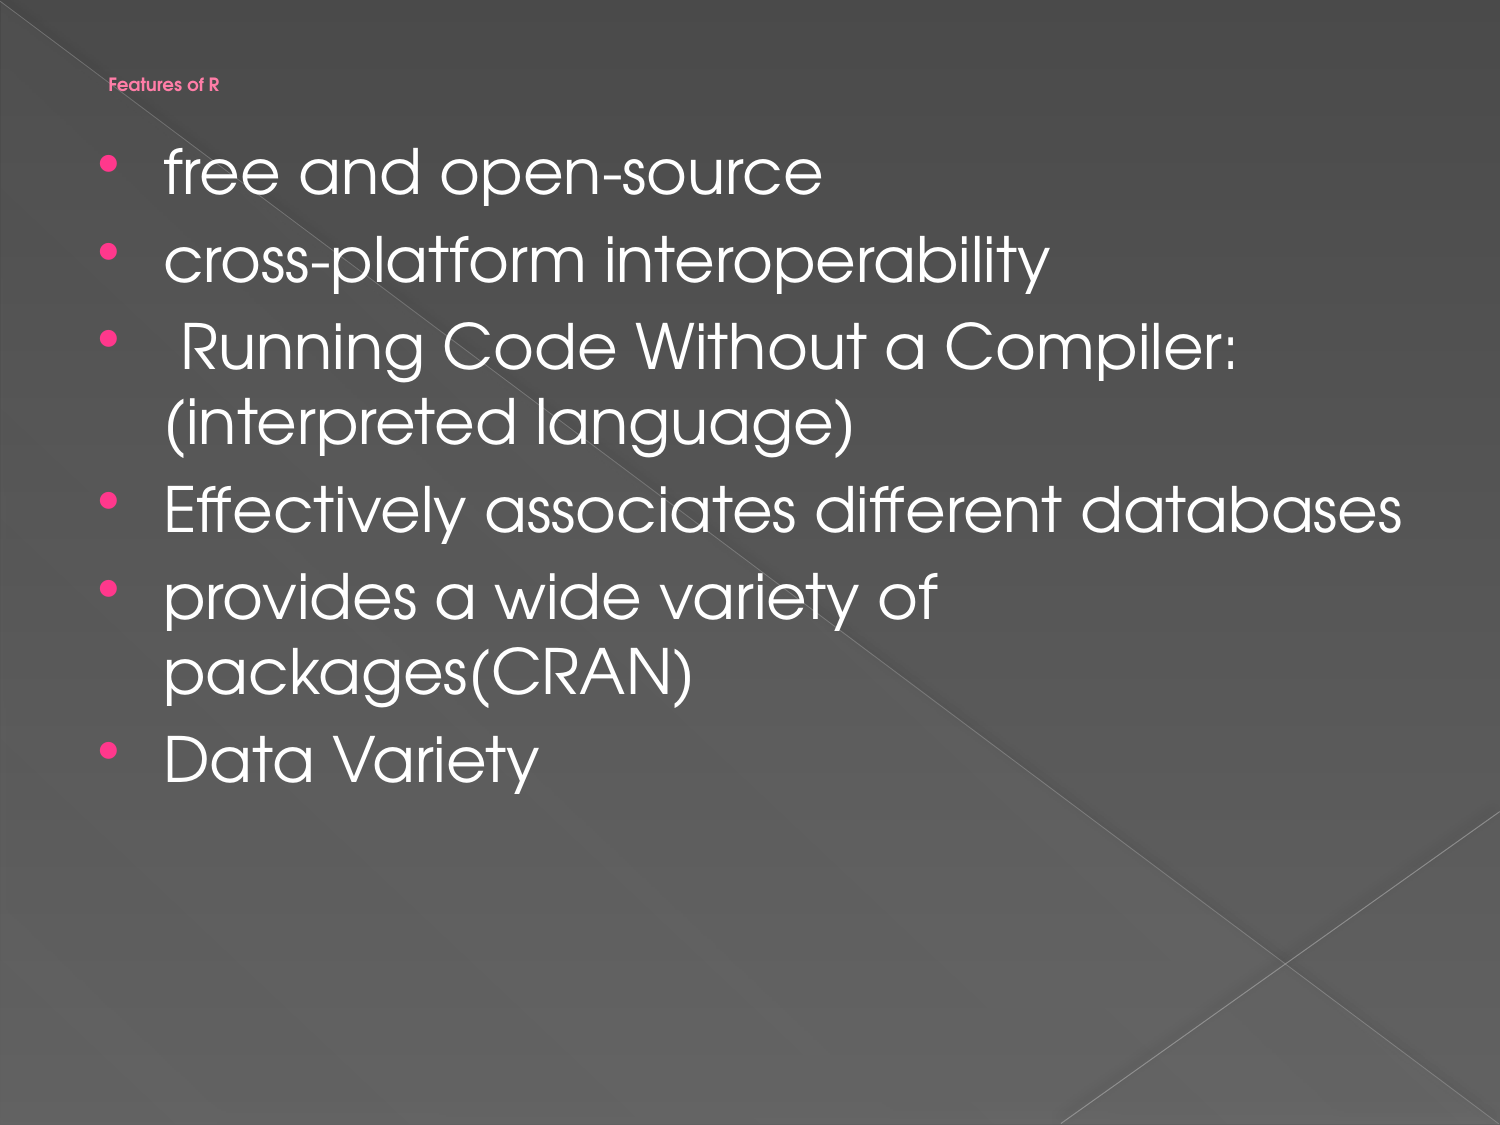

# Features of R
free and open-source
cross-platform interoperability
 Running Code Without a Compiler: (interpreted language)
Effectively associates different databases
provides a wide variety of packages(CRAN)
Data Variety